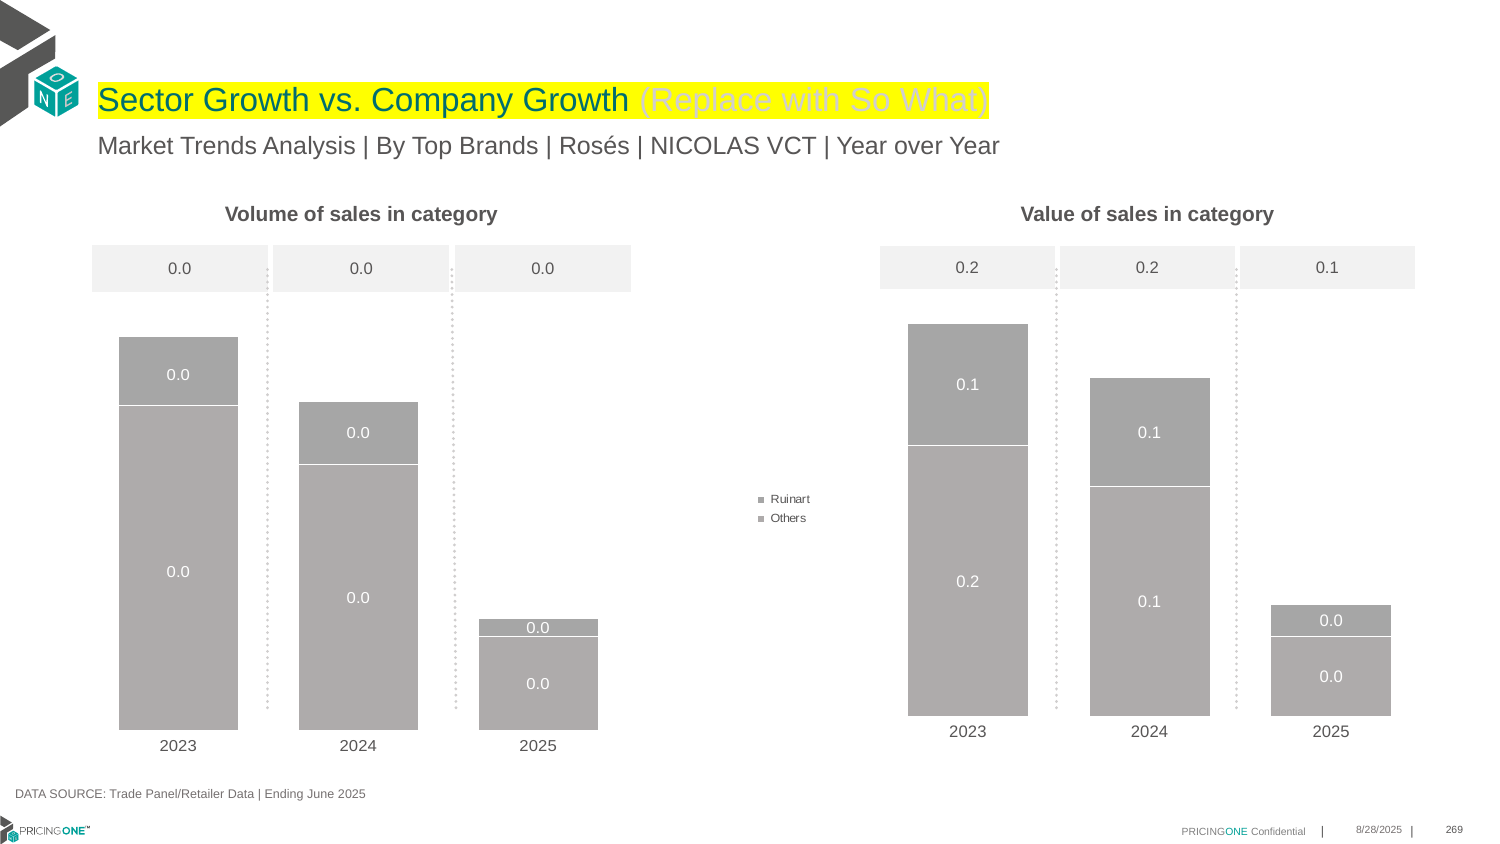

# Sector Growth vs. Company Growth (Replace with So What)
Market Trends Analysis | By Top Brands | Rosés | NICOLAS VCT | Year over Year
| Value of sales in category |  |  |
| --- | --- | --- |
| 0.2 | 0.2 | 0.1 |
| Volume of sales in category |  |  |
| --- | --- | --- |
| 0.0 | 0.0 | 0.0 |

### Chart

| Category | Others | Ruinart |
|---|---|---|
| 2023 | 0.161605 | 0.072593 |
| 2024 | 0.137392 | 0.064718 |
| 2025 | 0.04762 | 0.018728 |

### Chart

| Category | Others | Ruinart |
|---|---|---|
| 2023 | 0.002622 | 0.000561 |
| 2024 | 0.002149 | 0.000509 |
| 2025 | 0.000758 | 0.00015 |
DATA SOURCE: Trade Panel/Retailer Data | Ending June 2025

8/28/2025
269